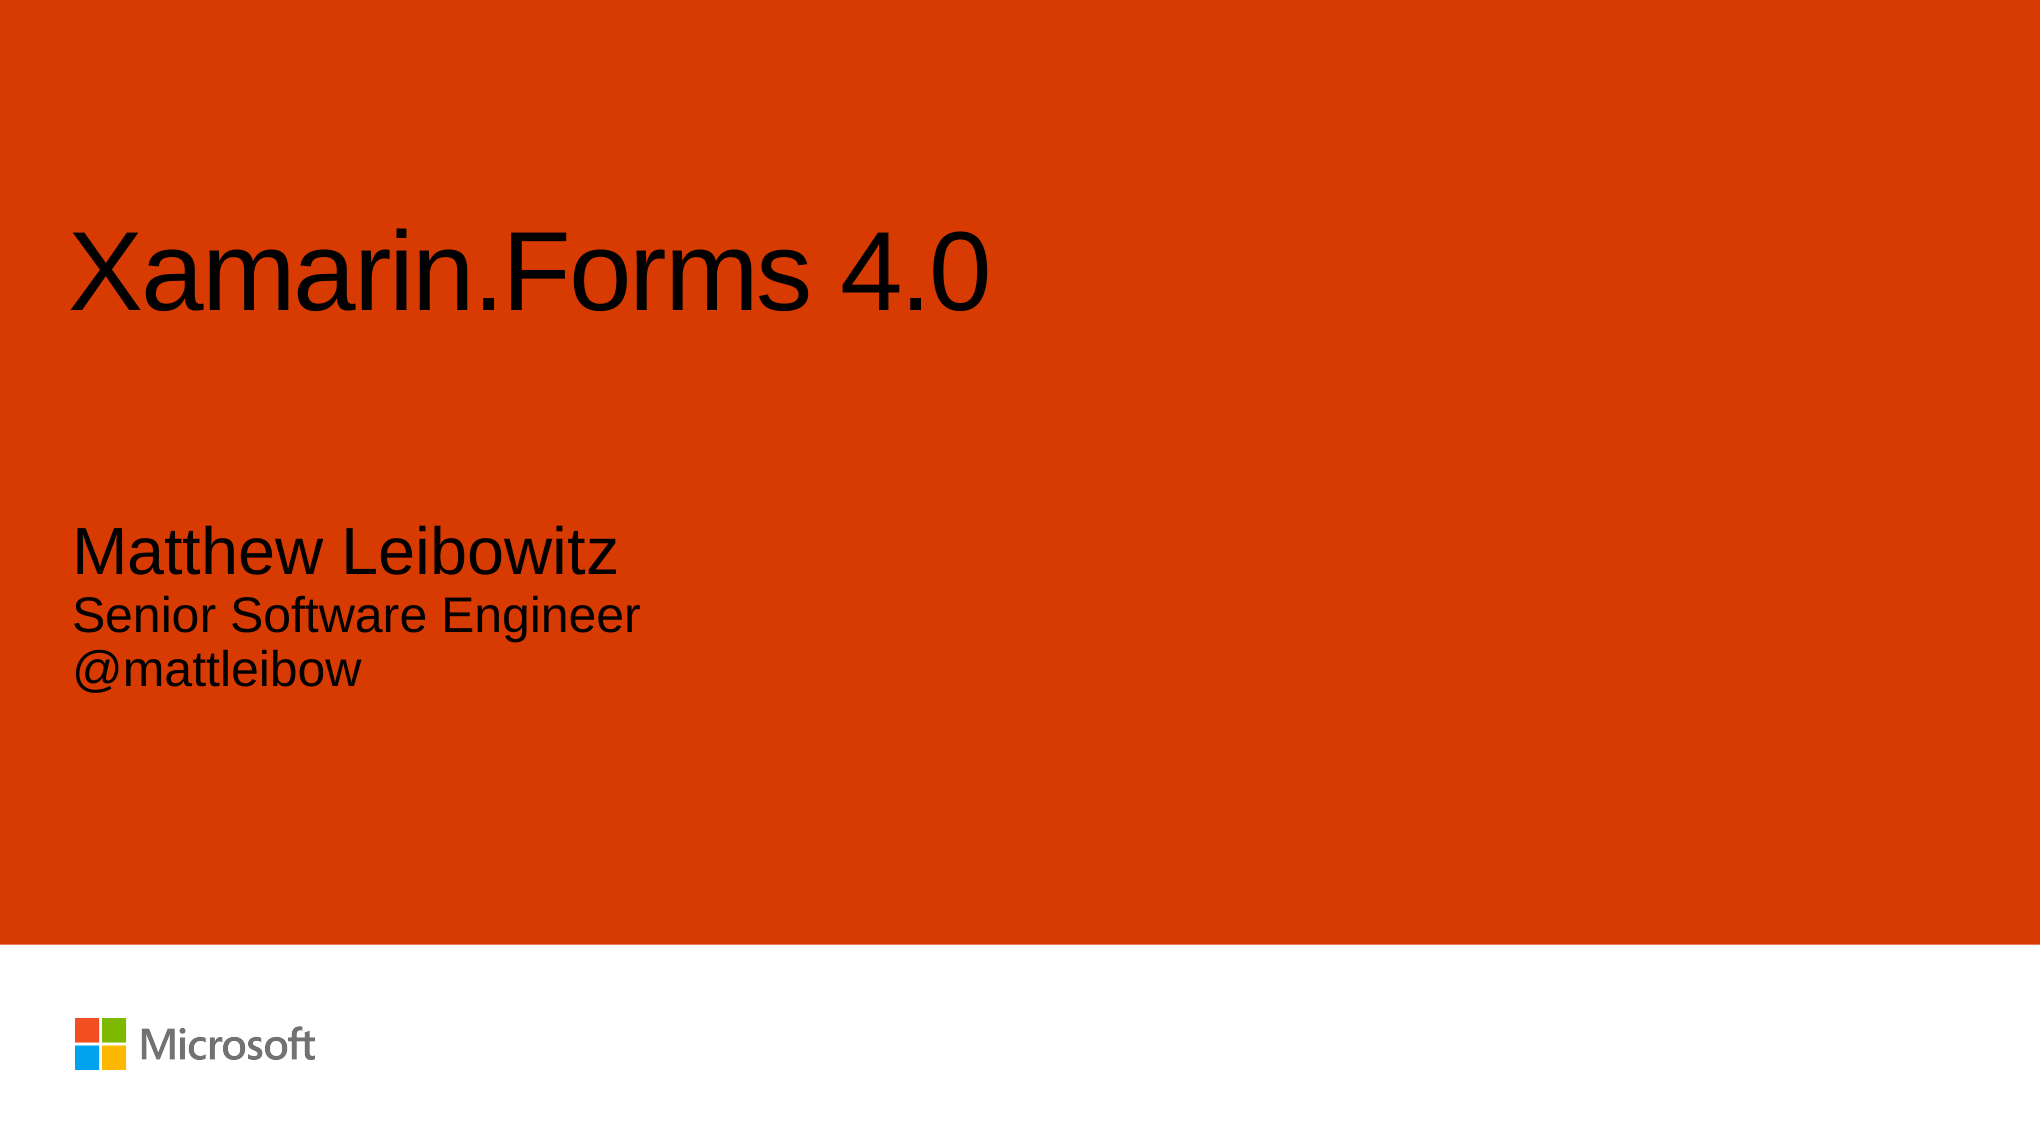

# Xamarin.Forms 4.0
Matthew Leibowitz
Senior Software Engineer
@mattleibow